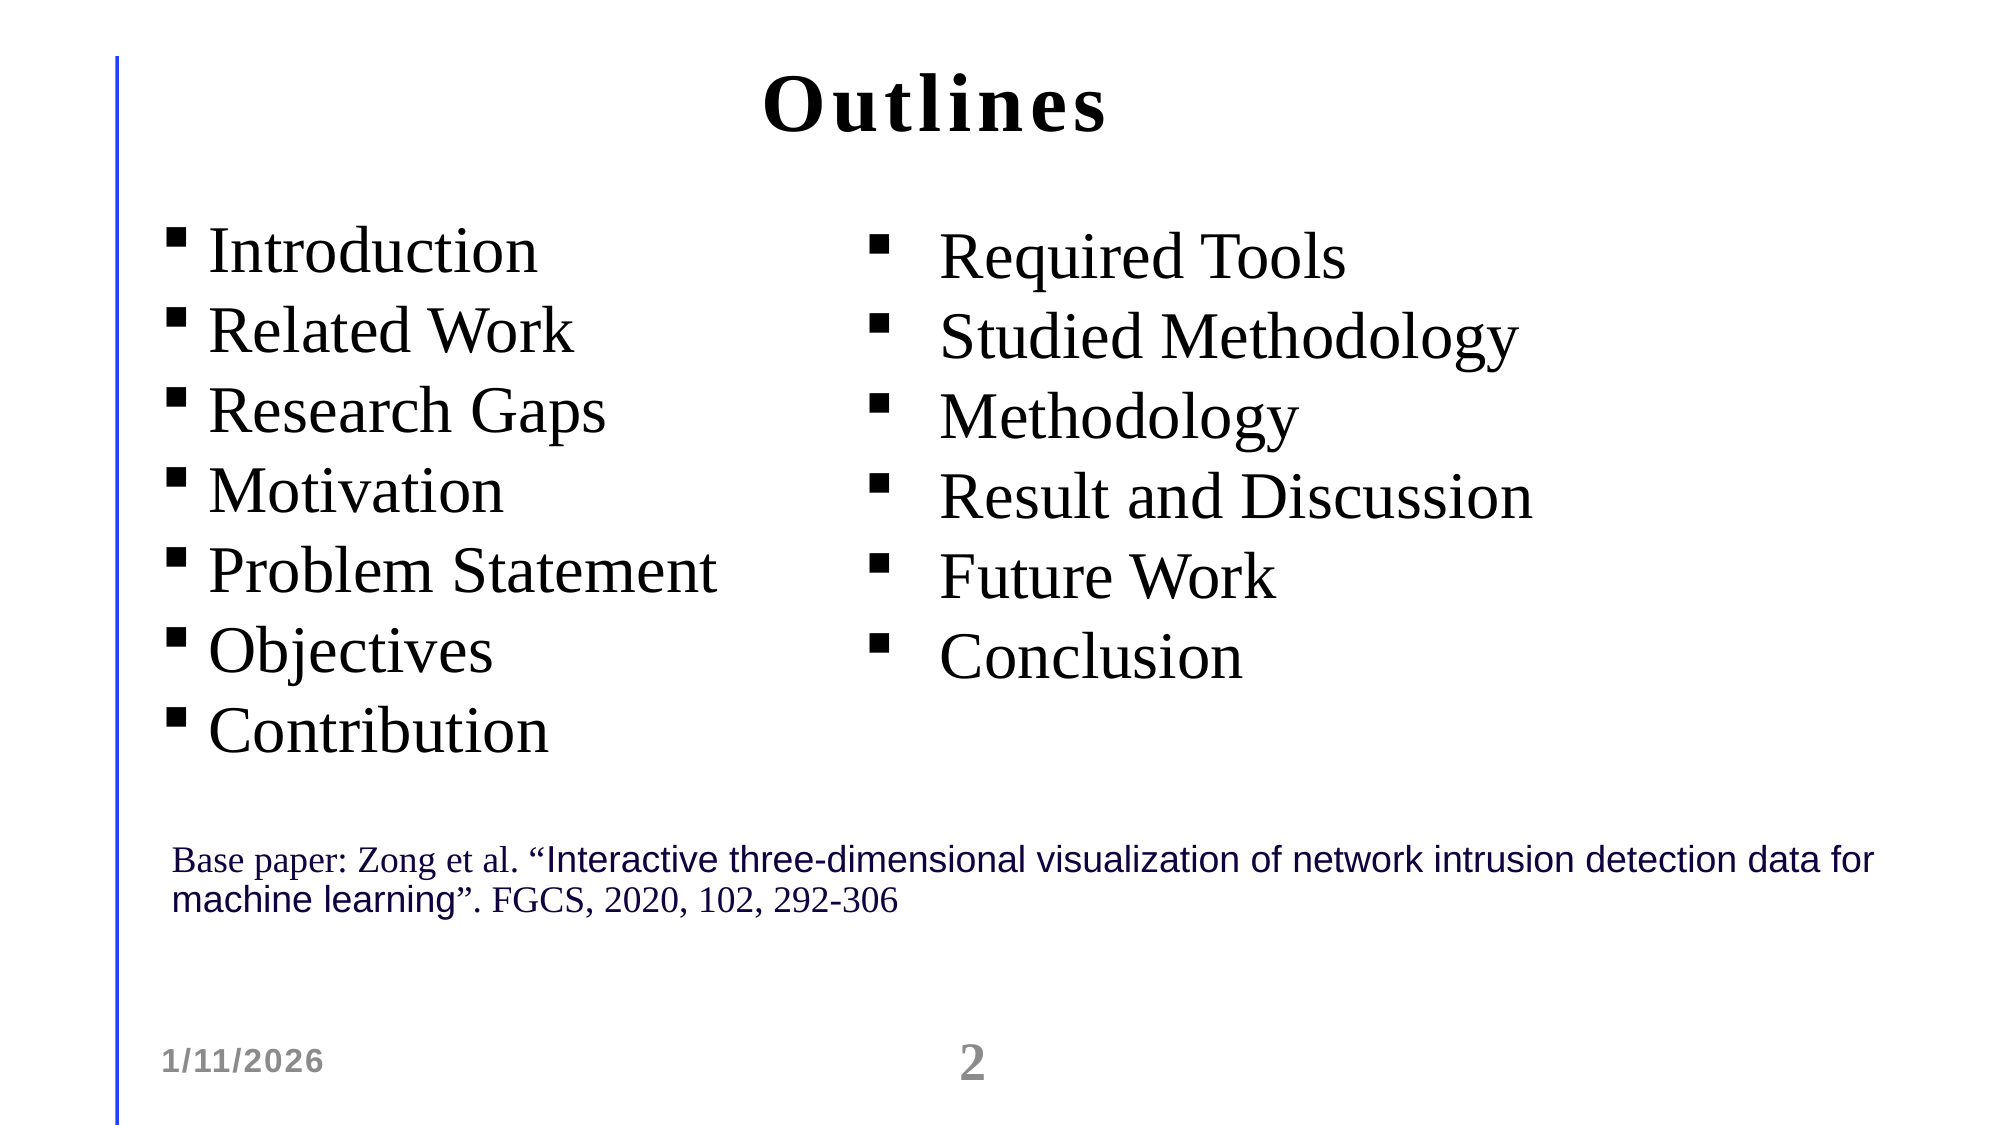

# Outlines
 Introduction
 Related Work
 Research Gaps
 Motivation
 Problem Statement
 Objectives
 Contribution

Required Tools
Studied Methodology
Methodology
Result and Discussion
Future Work
Conclusion
Base paper: Zong et al. “Interactive three-dimensional visualization of network intrusion detection data for machine learning”. FGCS, 2020, 102, 292-306
1/11/2026
2